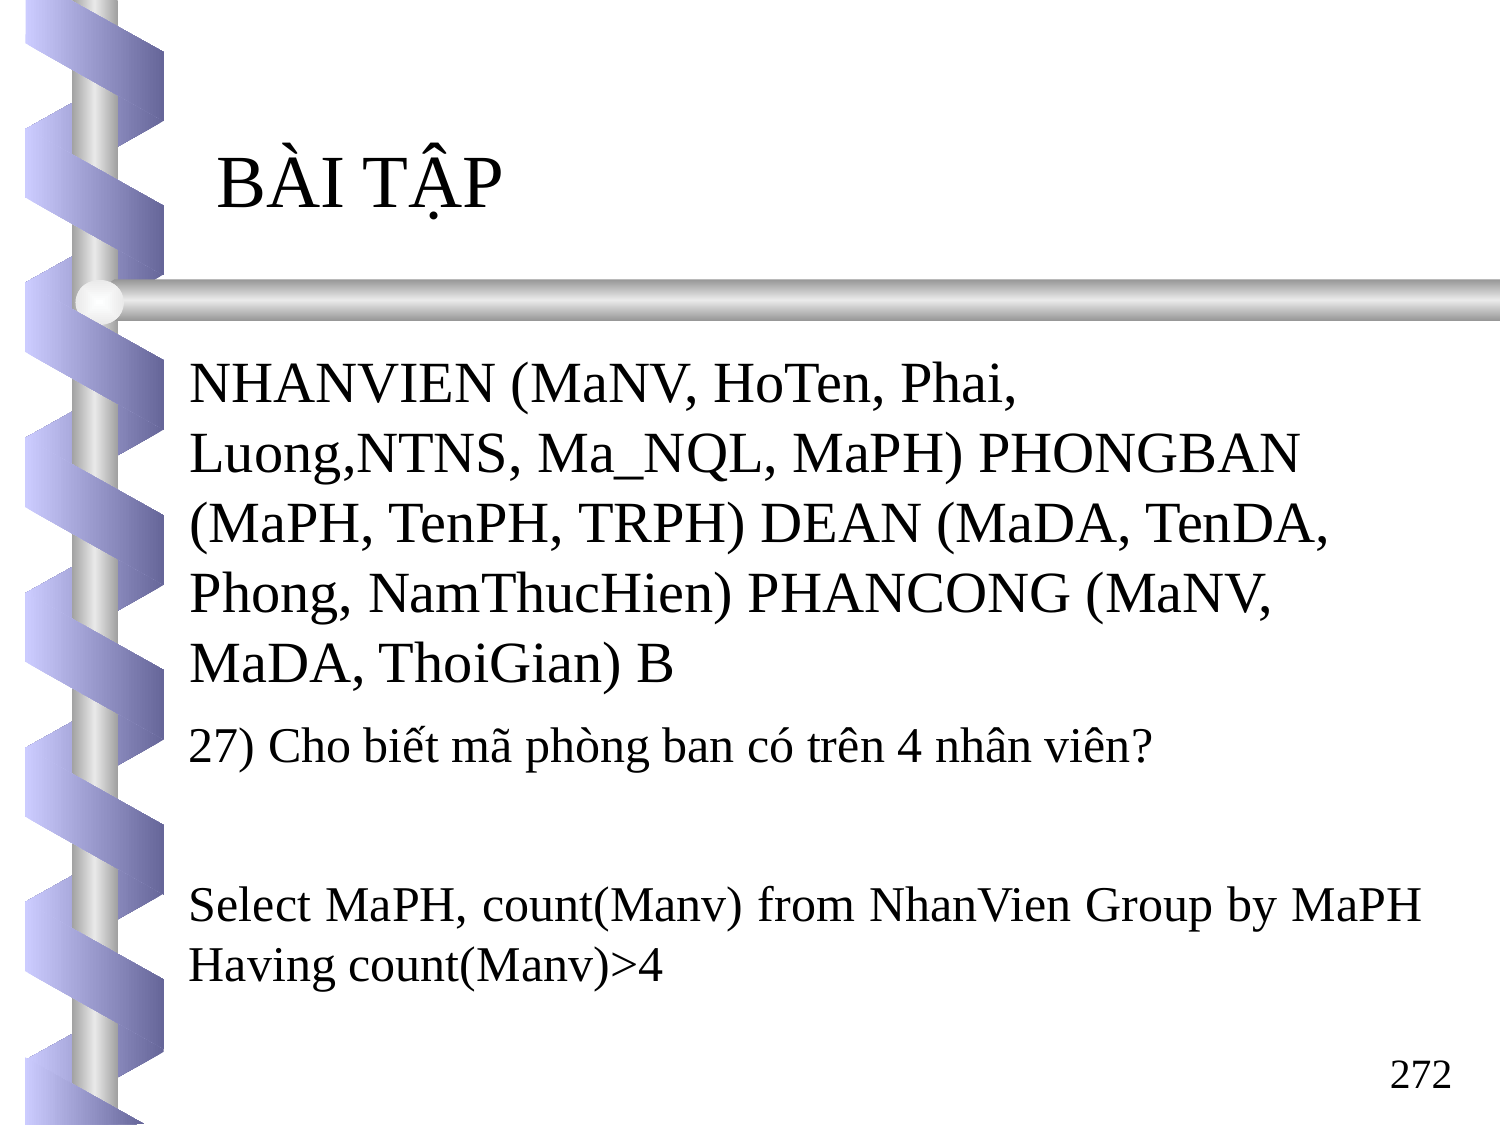

BÀI TẬP
NHANVIEN (MaNV, HoTen, Phai, Luong,NTNS, Ma_NQL, MaPH) PHONGBAN (MaPH, TenPH, TRPH) DEAN (MaDA, TenDA, Phong, NamThucHien) PHANCONG (MaNV, MaDA, ThoiGian) B
27) Cho biết mã phòng ban có trên 4 nhân viên?
Select MaPH, count(Manv) from NhanVien Group by MaPH Having count(Manv)>4